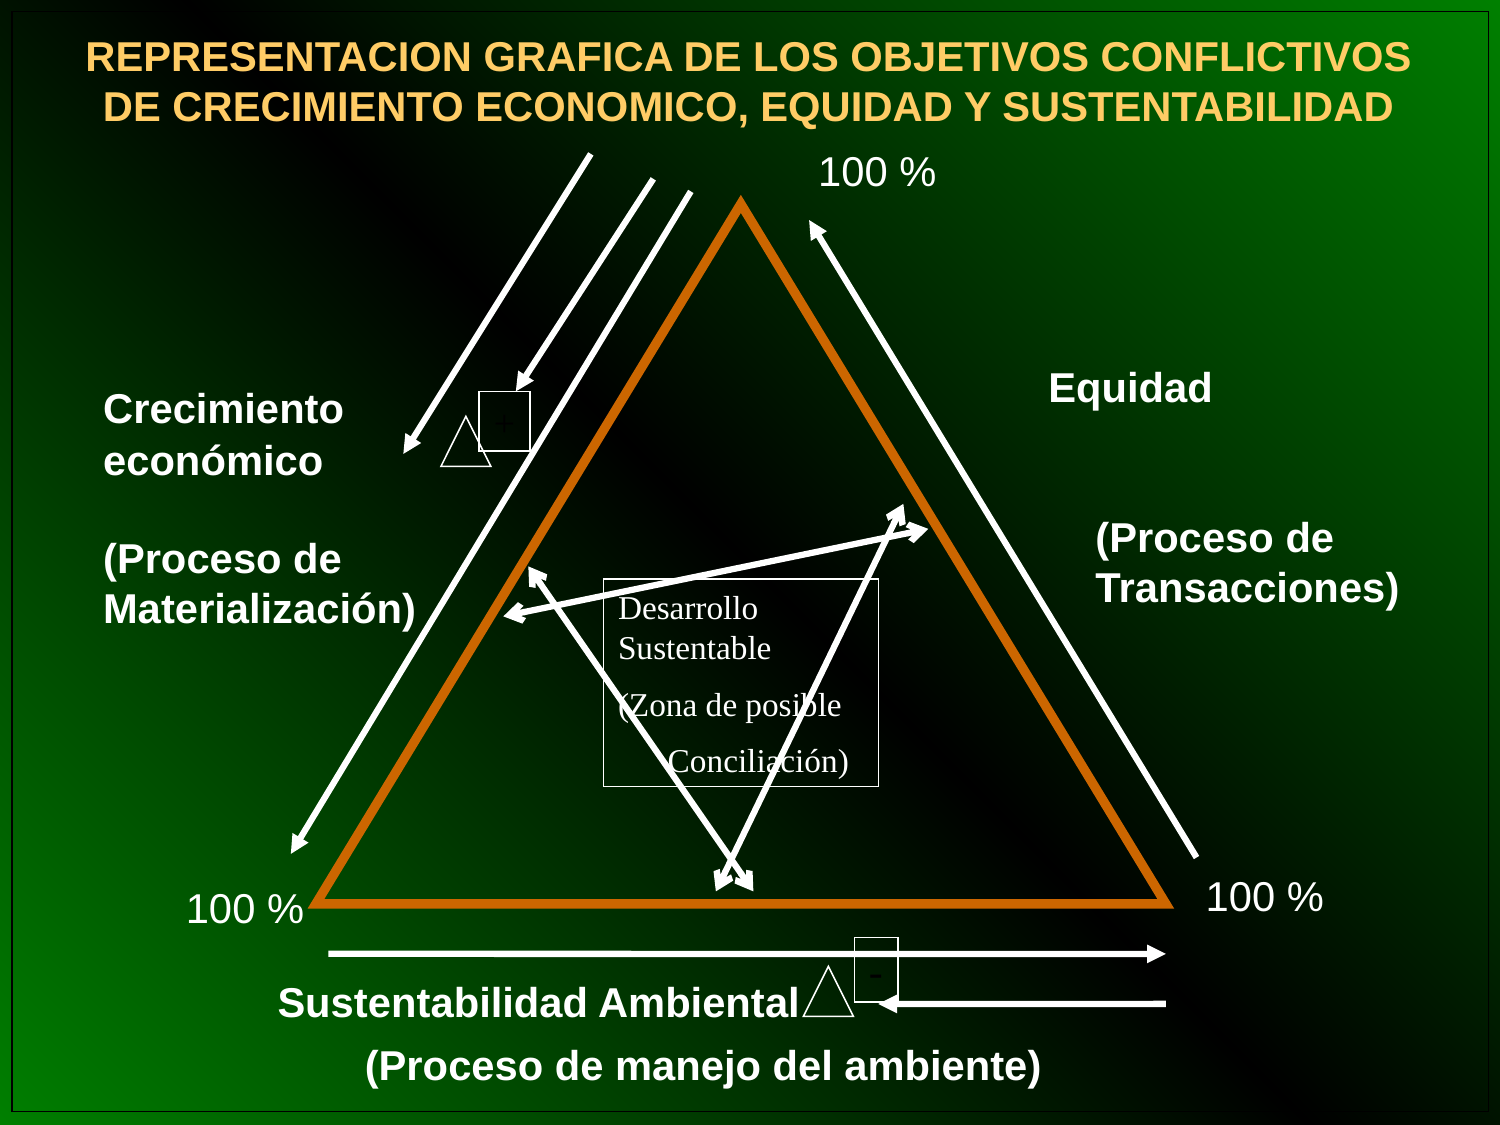

REPRESENTACION GRAFICA DE LOS OBJETIVOS CONFLICTIVOS DE CRECIMIENTO ECONOMICO, EQUIDAD Y SUSTENTABILIDAD
100 %

Equidad
Crecimiento
económico
+

(Proceso de Transacciones)
(Proceso de Materialización)

Desarrollo Sustentable
(Zona de posible
      Conciliación)
100 %
100 %
-

Sustentabilidad Ambiental
(Proceso de manejo del ambiente)